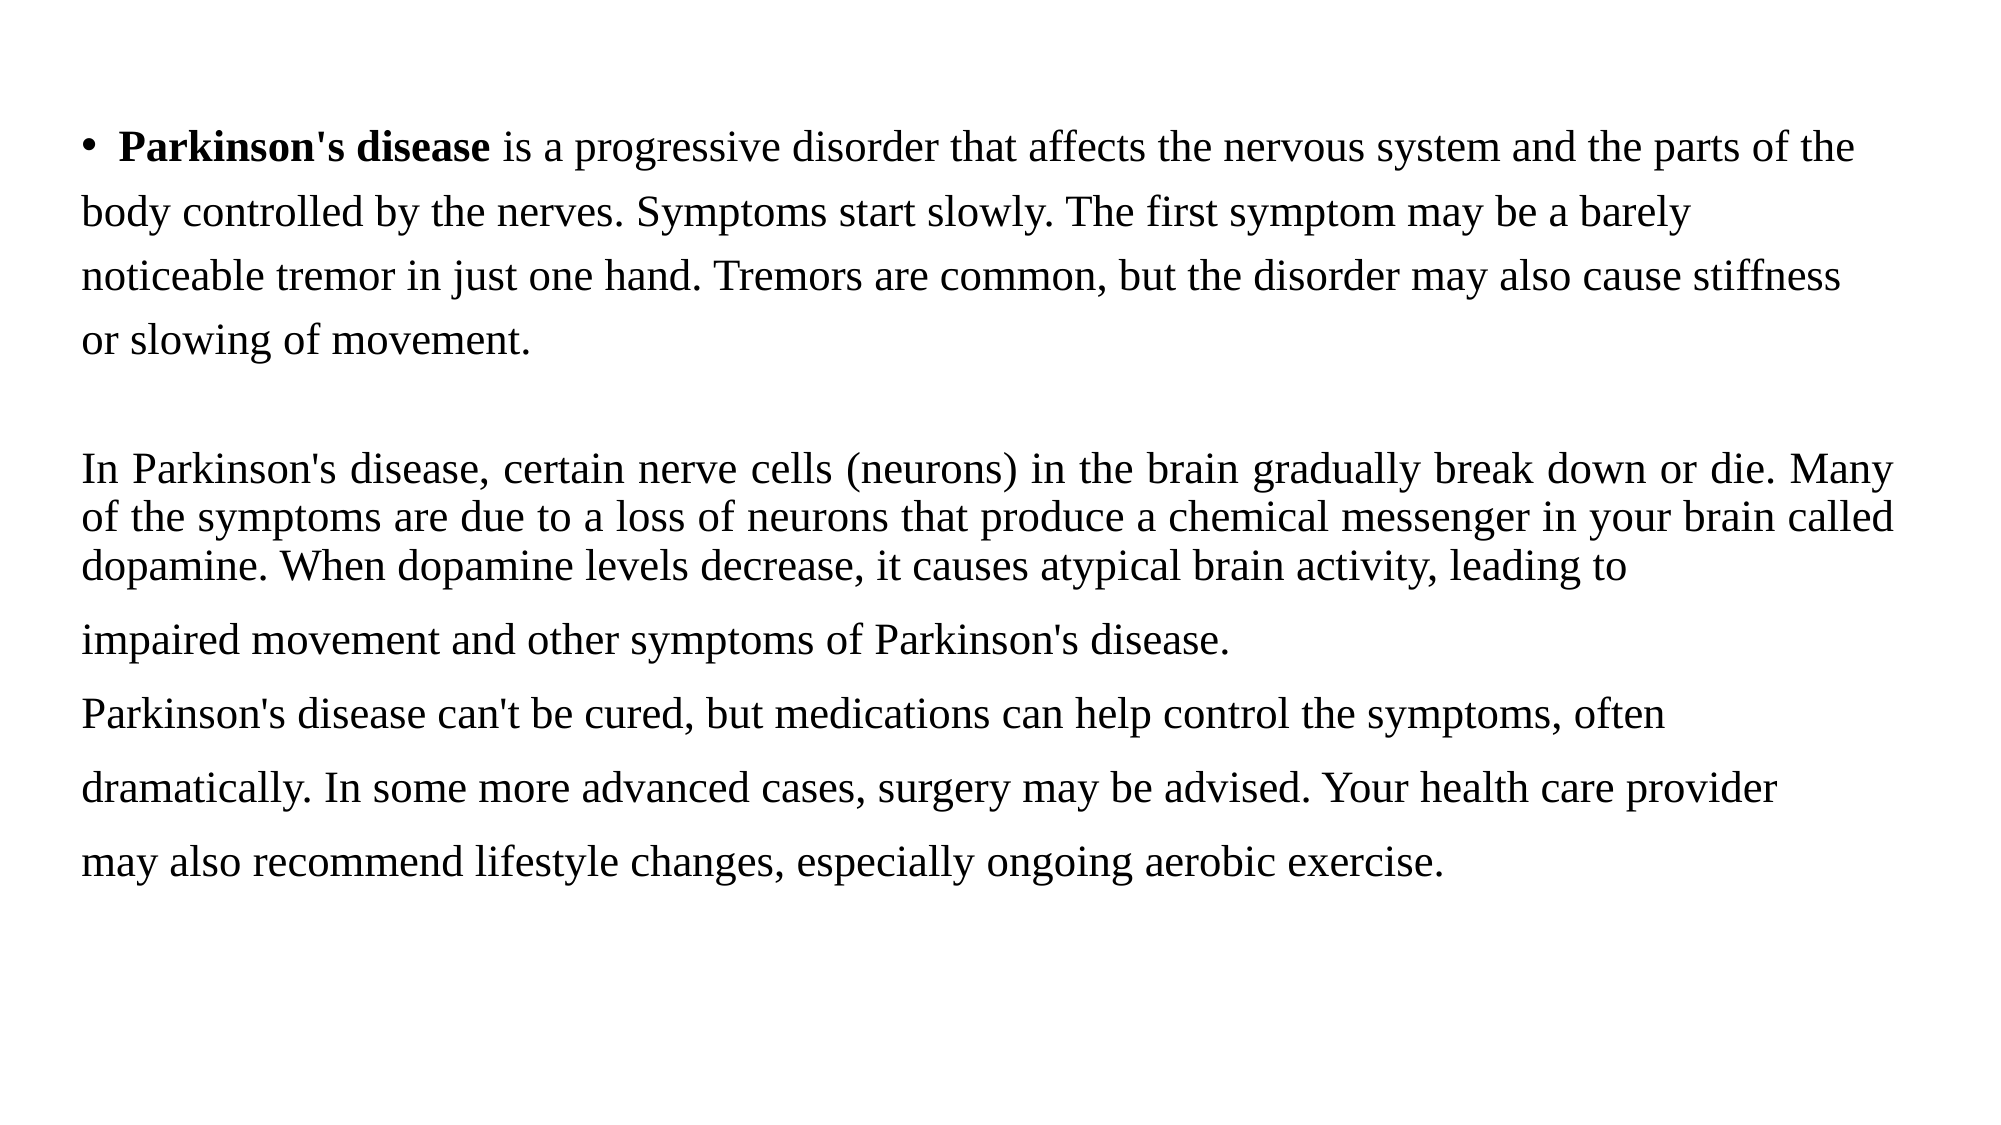

Parkinson's disease is a progressive disorder that affects the nervous system and the parts of the
body controlled by the nerves. Symptoms start slowly. The first symptom may be a barely
noticeable tremor in just one hand. Tremors are common, but the disorder may also cause stiffness
or slowing of movement.

In Parkinson's disease, certain nerve cells (neurons) in the brain gradually break down or die. Many of the symptoms are due to a loss of neurons that produce a chemical messenger in your brain called dopamine. When dopamine levels decrease, it causes atypical brain activity, leading to
impaired movement and other symptoms of Parkinson's disease.
Parkinson's disease can't be cured, but medications can help control the symptoms, often
dramatically. In some more advanced cases, surgery may be advised. Your health care provider
may also recommend lifestyle changes, especially ongoing aerobic exercise.